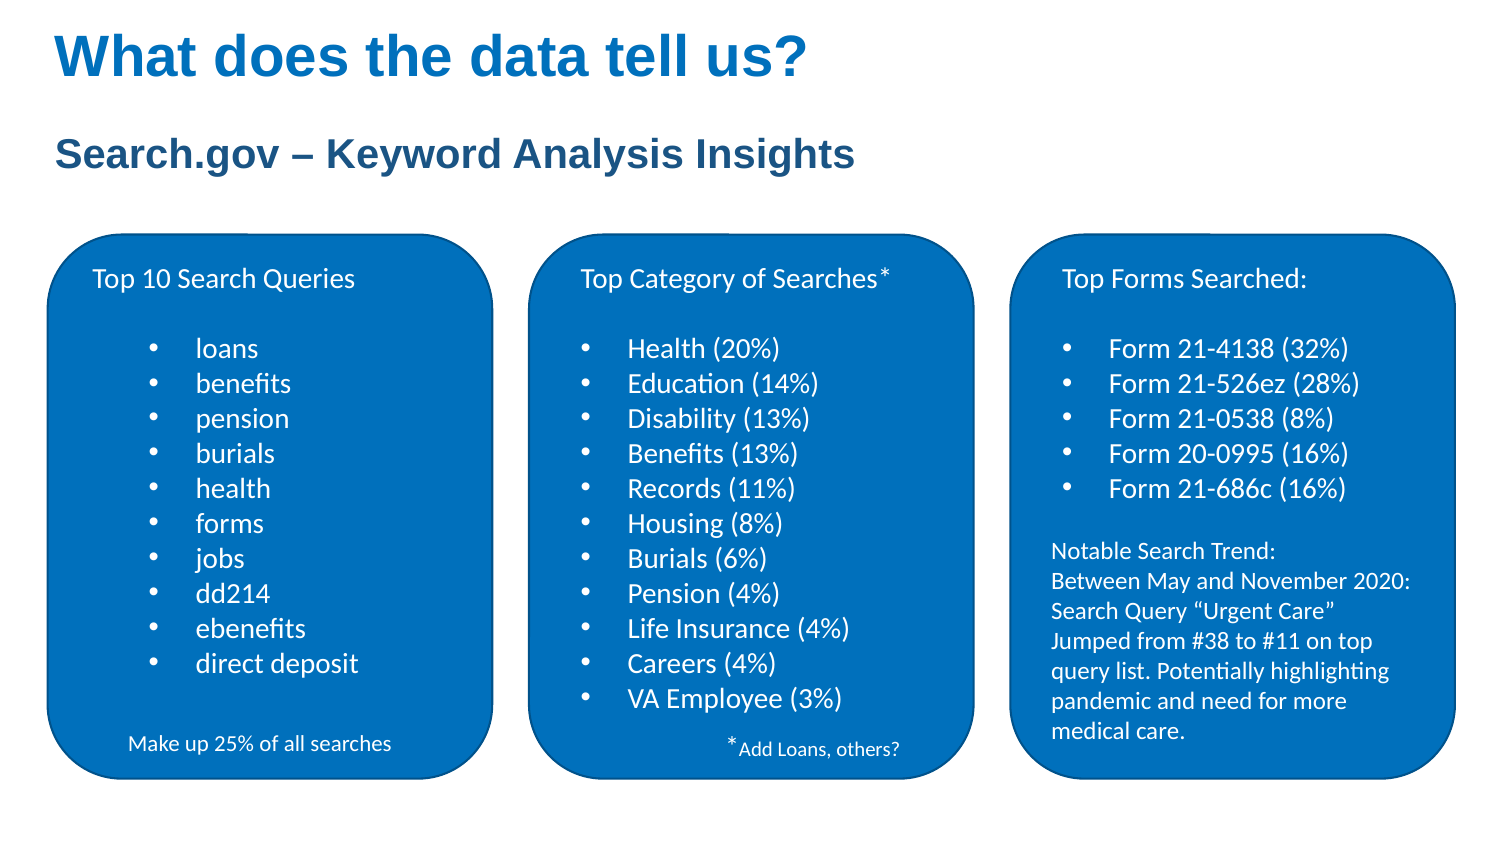

# What does the data tell us?
Search.gov – Keyword Analysis Insights

Top 10 Search Queries

loans
benefits
pension
burials
health
forms
jobs
dd214
ebenefits
direct deposit

Top Category of Searches*

Health (20%)
Education (14%)
Disability (13%)
Benefits (13%)
Records (11%)
Housing (8%)
Burials (6%)
Pension (4%)
Life Insurance (4%)
Careers (4%)
VA Employee (3%)

Top Forms Searched:

Form 21-4138 (32%)
Form 21-526ez (28%)
Form 21-0538 (8%)
Form 20-0995 (16%)
Form 21-686c (16%)

Notable Search Trend:
Between May and November 2020: Search Query “Urgent Care” Jumped from #38 to #11 on top query list. Potentially highlighting pandemic and need for more medical care.

*Add Loans, others?
Make up 25% of all searches